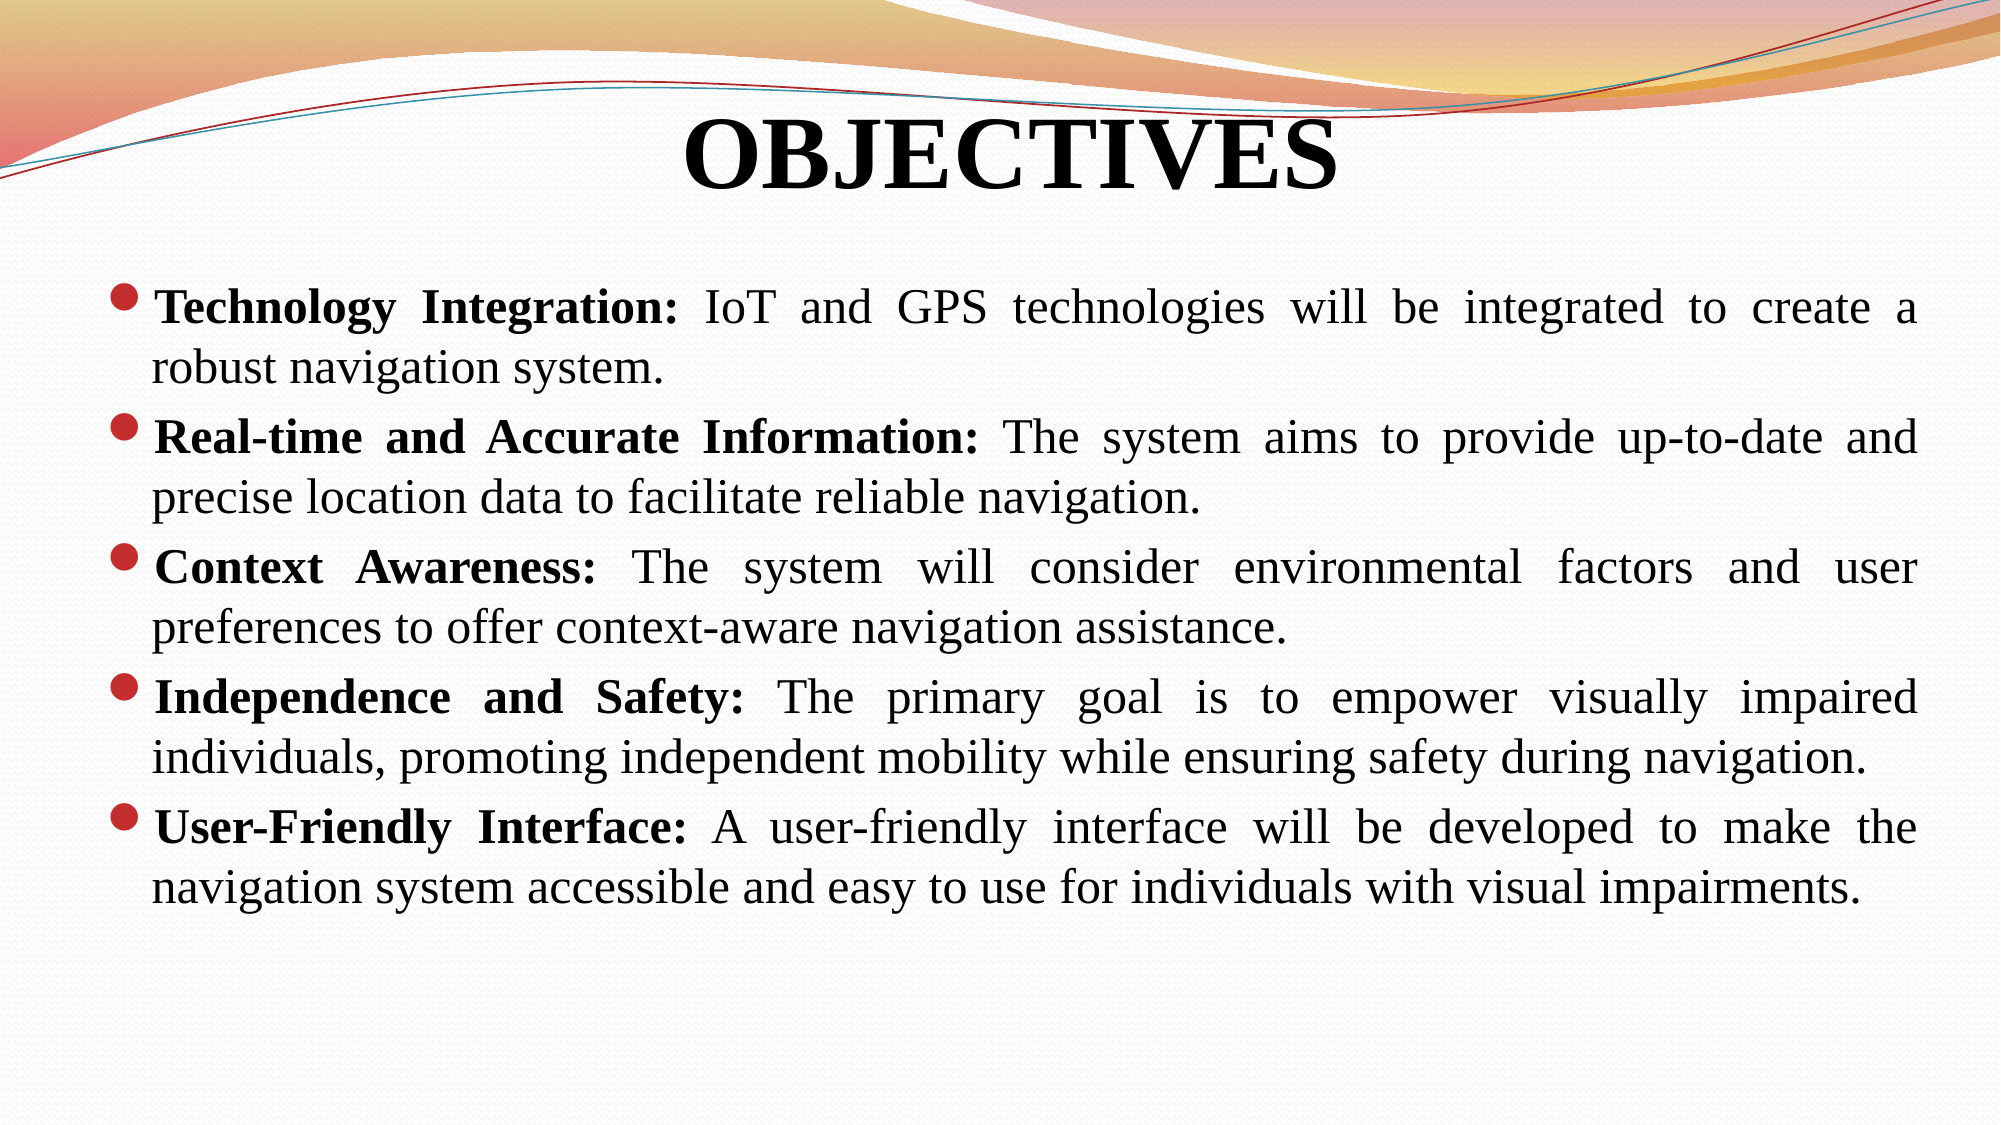

# OBJECTIVES
Technology Integration: IoT and GPS technologies will be integrated to create a robust navigation system.
Real-time and Accurate Information: The system aims to provide up-to-date and precise location data to facilitate reliable navigation.
Context Awareness: The system will consider environmental factors and user preferences to offer context-aware navigation assistance.
Independence and Safety: The primary goal is to empower visually impaired individuals, promoting independent mobility while ensuring safety during navigation.
User-Friendly Interface: A user-friendly interface will be developed to make the navigation system accessible and easy to use for individuals with visual impairments.